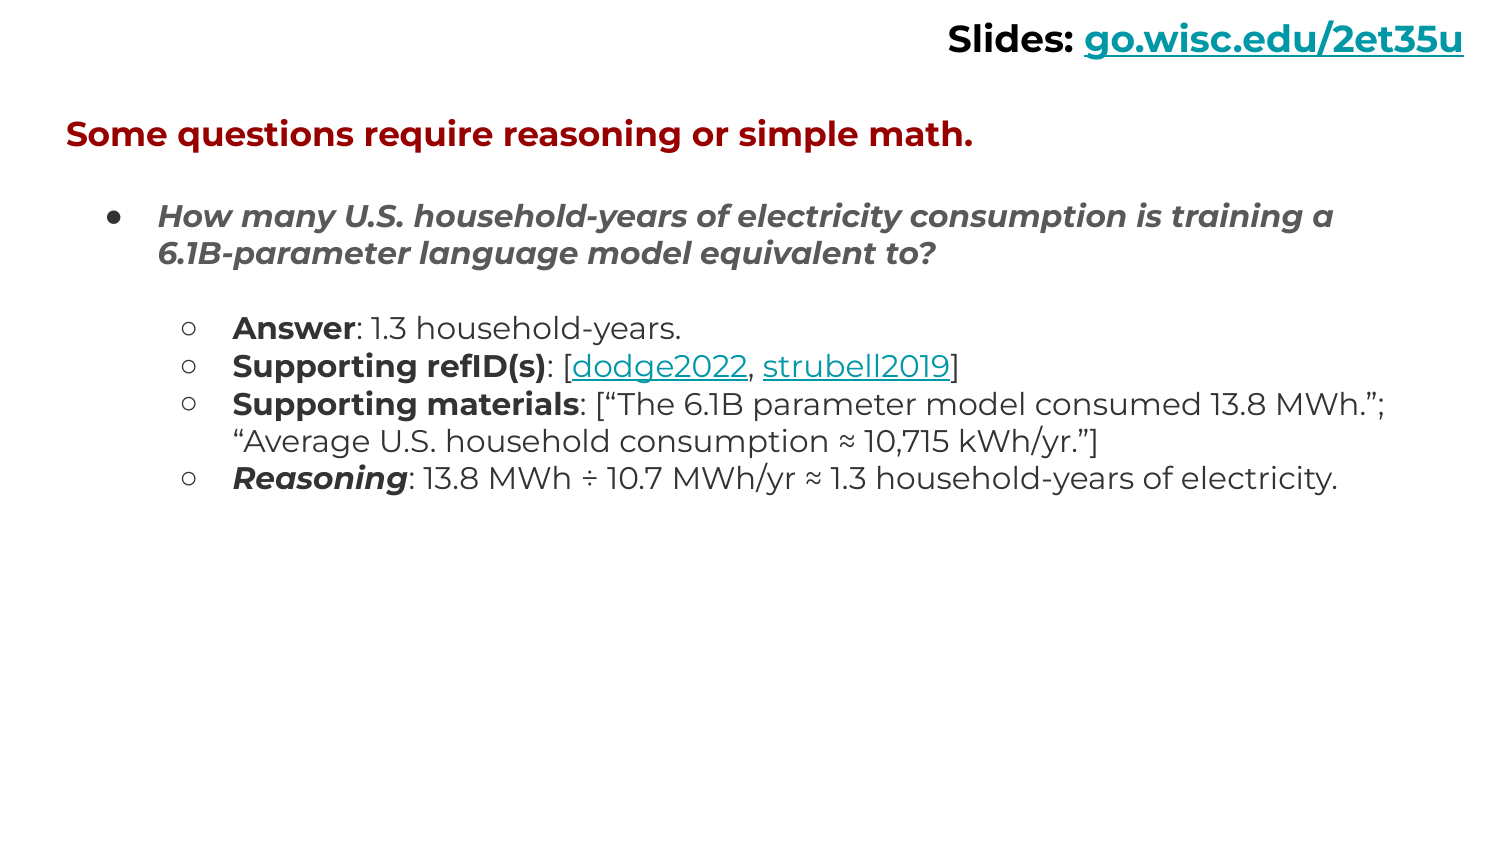

Slides: go.wisc.edu/2et35u
# Some questions require reasoning or simple math.

How many U.S. household-years of electricity consumption is training a 6.1B-parameter language model equivalent to?
Answer: 1.3 household-years.
Supporting refID(s): [dodge2022, strubell2019]
Supporting materials: [“The 6.1B parameter model consumed 13.8 MWh.”; “Average U.S. household consumption ≈ 10,715 kWh/yr.”]
Reasoning: 13.8 MWh ÷ 10.7 MWh/yr ≈ 1.3 household-years of electricity.